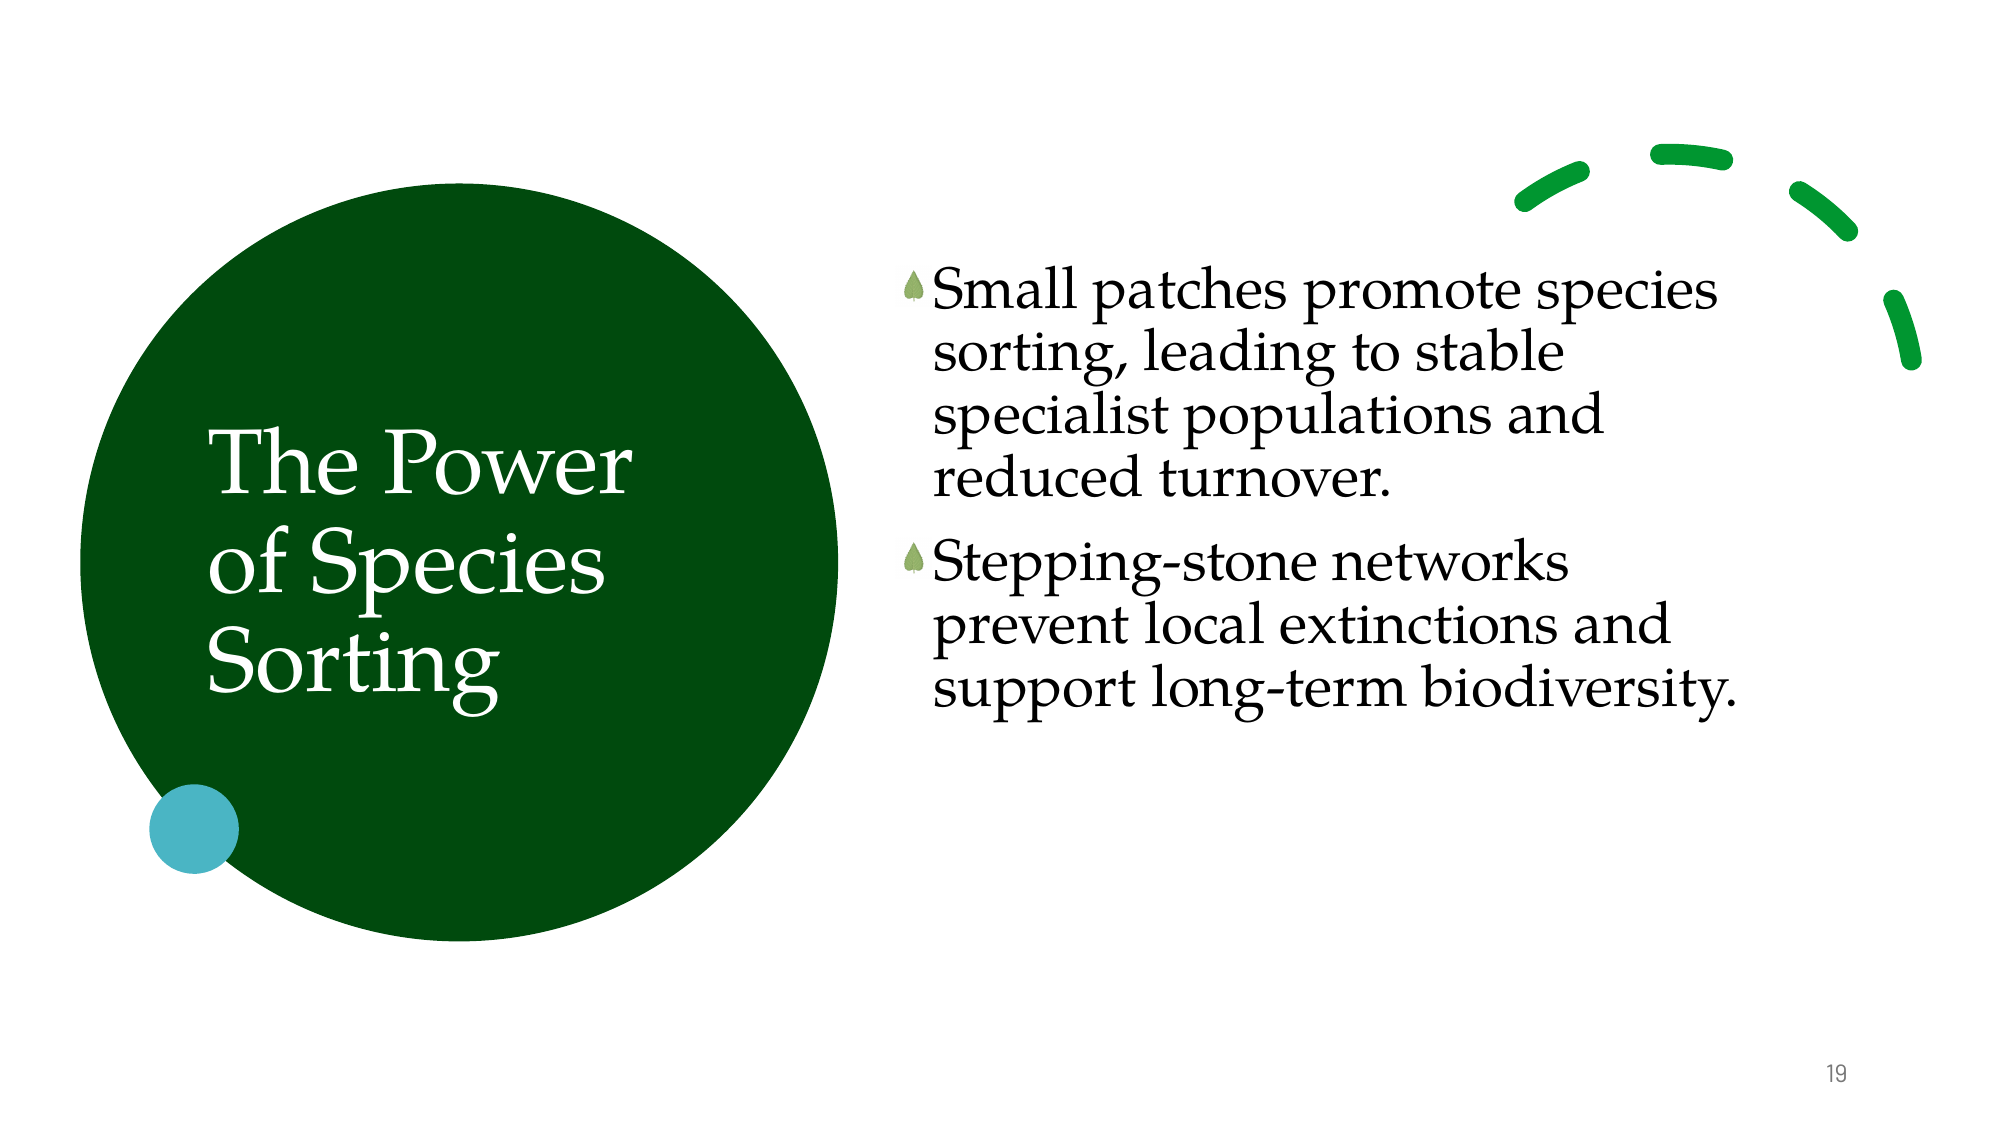

# The Power of Species Sorting
Small patches promote species sorting, leading to stable specialist populations and reduced turnover.
Stepping-stone networks prevent local extinctions and support long-term biodiversity.

19